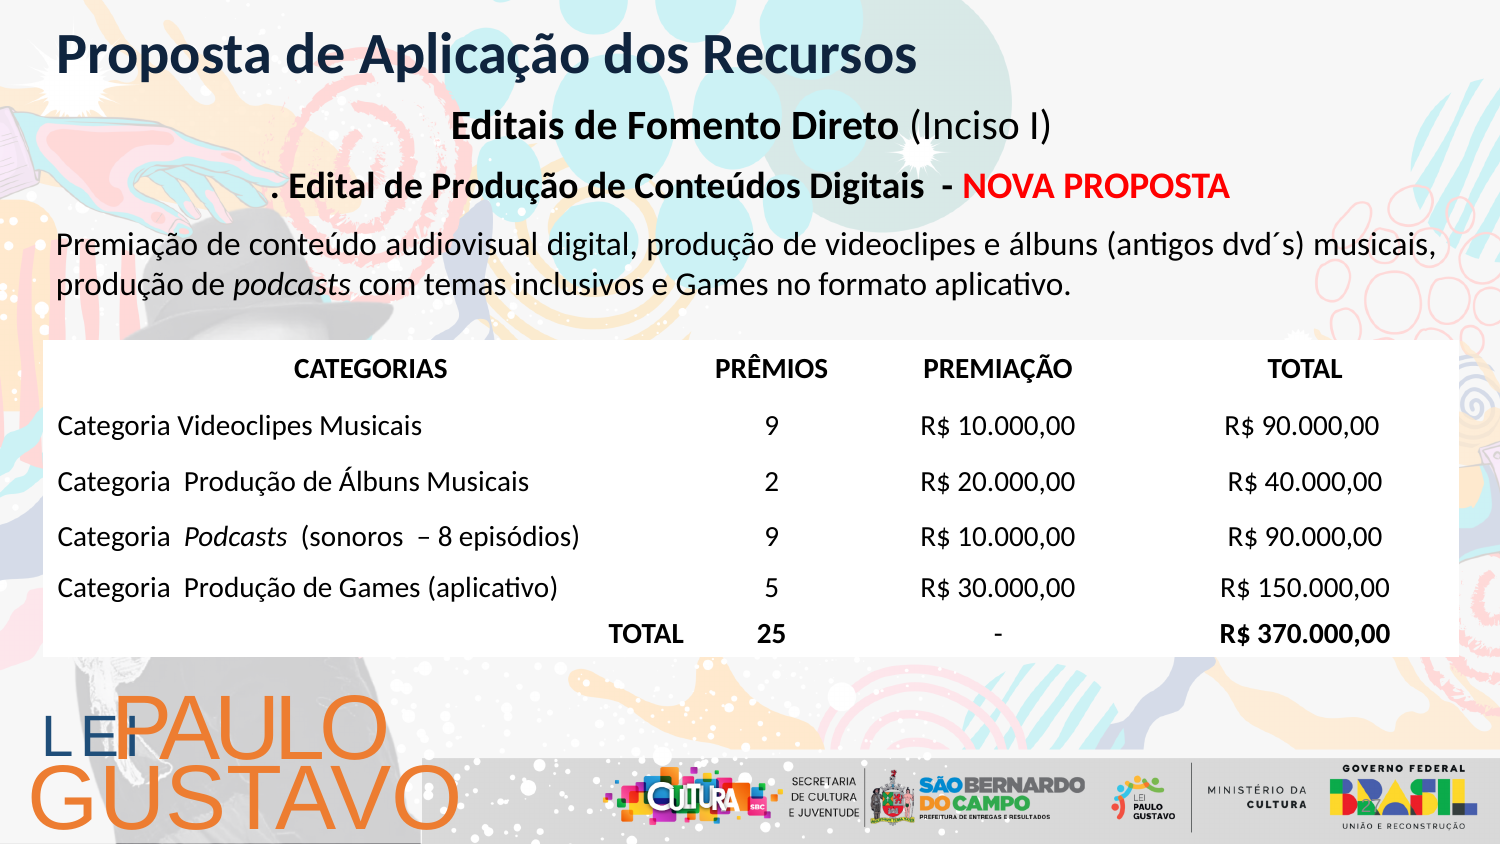

Proposta de Aplicação dos Recursos
Editais de Fomento Direto (Inciso I)
. Edital de Produção de Conteúdos Digitais  - NOVA PROPOSTA

Premiação de conteúdo audiovisual digital, produção de videoclipes e álbuns (antigos dvd´s) musicais,  produção de podcasts com temas inclusivos e Games no formato aplicativo.
| CATEGORIAS | PRÊMIOS | PREMIAÇÃO | TOTAL |
| --- | --- | --- | --- |
| Categoria Videoclipes Musicais | 9 | R$ 10.000,00 | R$ 90.000,00 |
| Categoria Produção de Álbuns Musicais | 2 | R$ 20.000,00 | R$ 40.000,00 |
| Categoria Podcasts (sonoros – 8 episódios) | 9 | R$ 10.000,00 | R$ 90.000,00 |
| Categoria Produção de Games (aplicativo) | 5 | R$ 30.000,00 | R$ 150.000,00 |
| TOTAL | 25 | - | R$ 370.000,00 |
PAULO
LEI
GUSTAVO
27